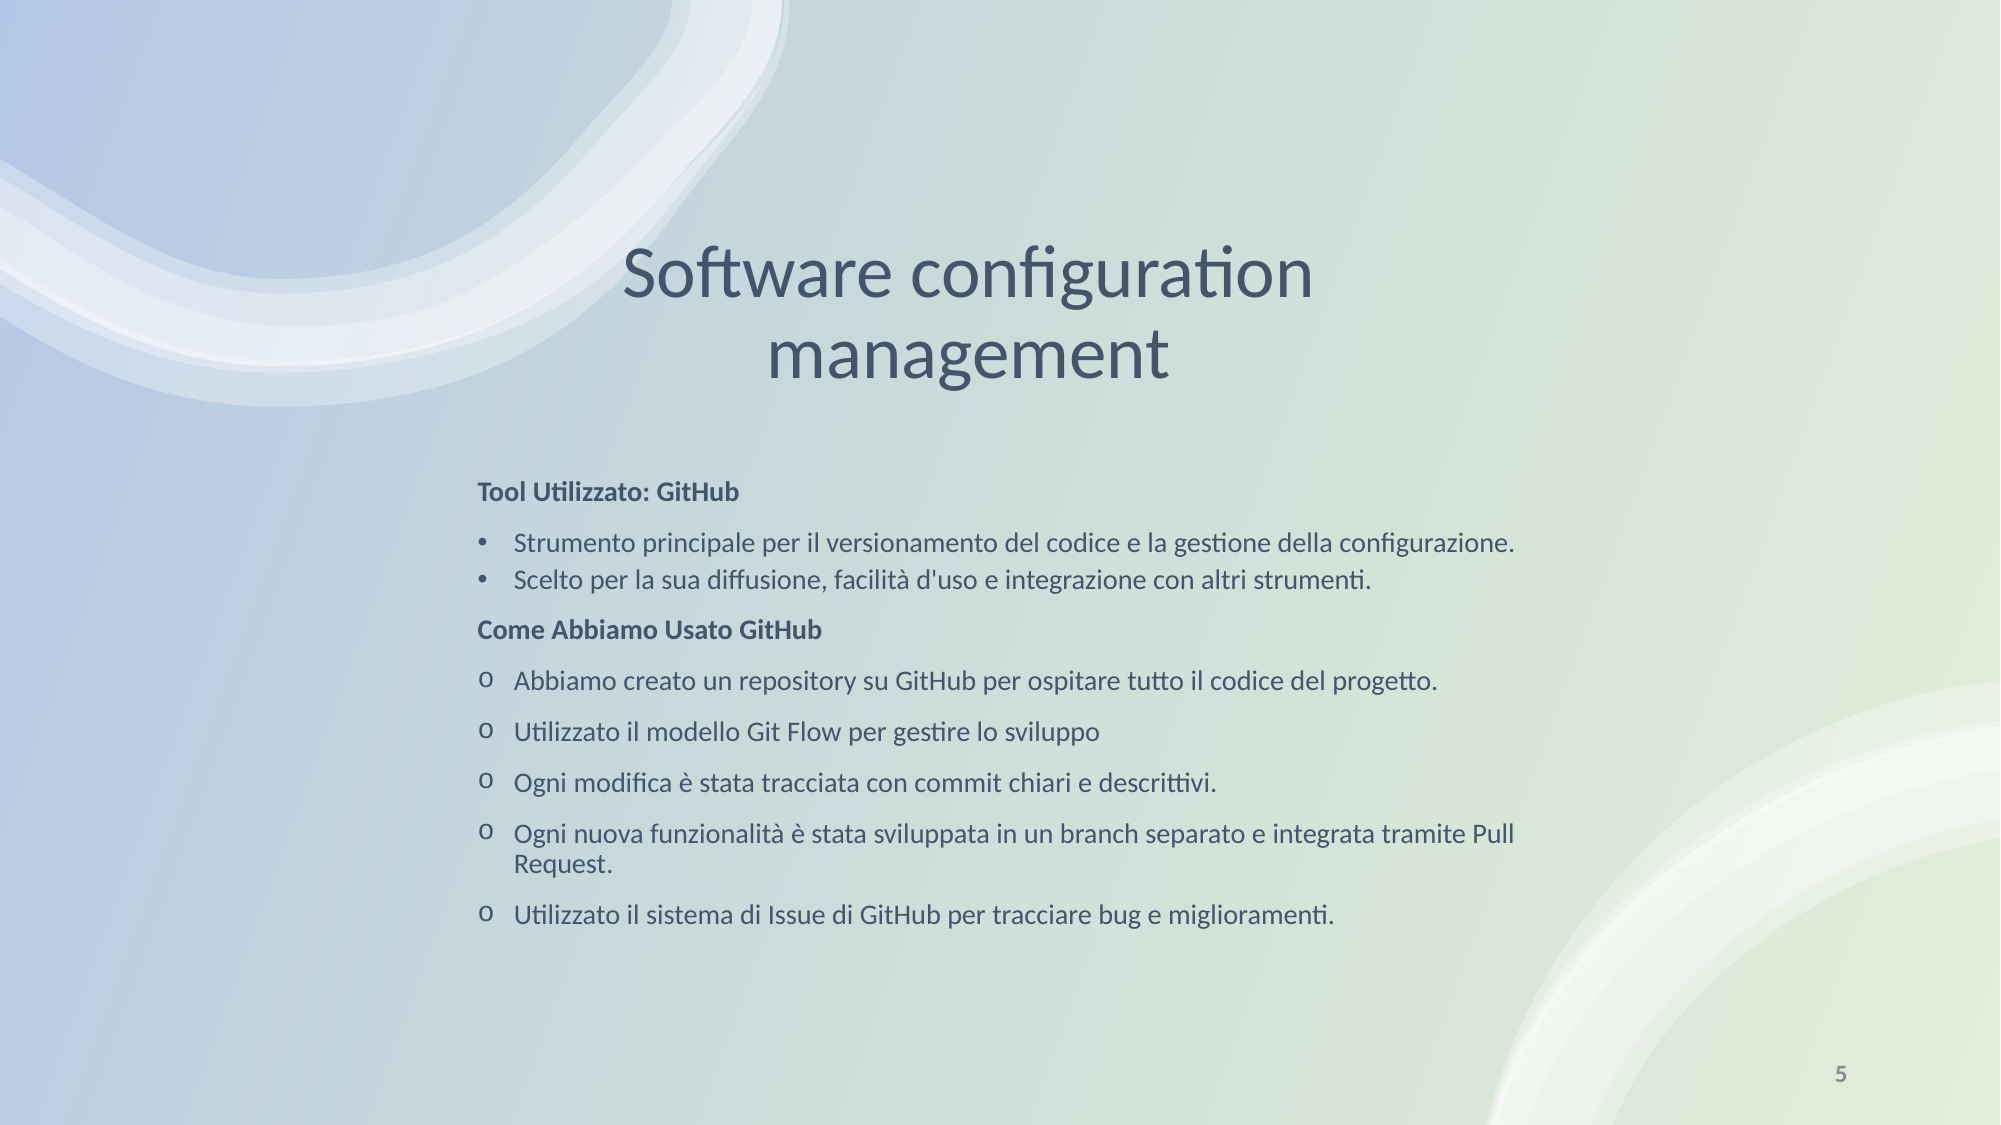

# Software configuration management
Tool Utilizzato: GitHub
Strumento principale per il versionamento del codice e la gestione della configurazione.
Scelto per la sua diffusione, facilità d'uso e integrazione con altri strumenti.
Come Abbiamo Usato GitHub
Abbiamo creato un repository su GitHub per ospitare tutto il codice del progetto.
Utilizzato il modello Git Flow per gestire lo sviluppo
Ogni modifica è stata tracciata con commit chiari e descrittivi.
Ogni nuova funzionalità è stata sviluppata in un branch separato e integrata tramite Pull Request.
Utilizzato il sistema di Issue di GitHub per tracciare bug e miglioramenti.

5